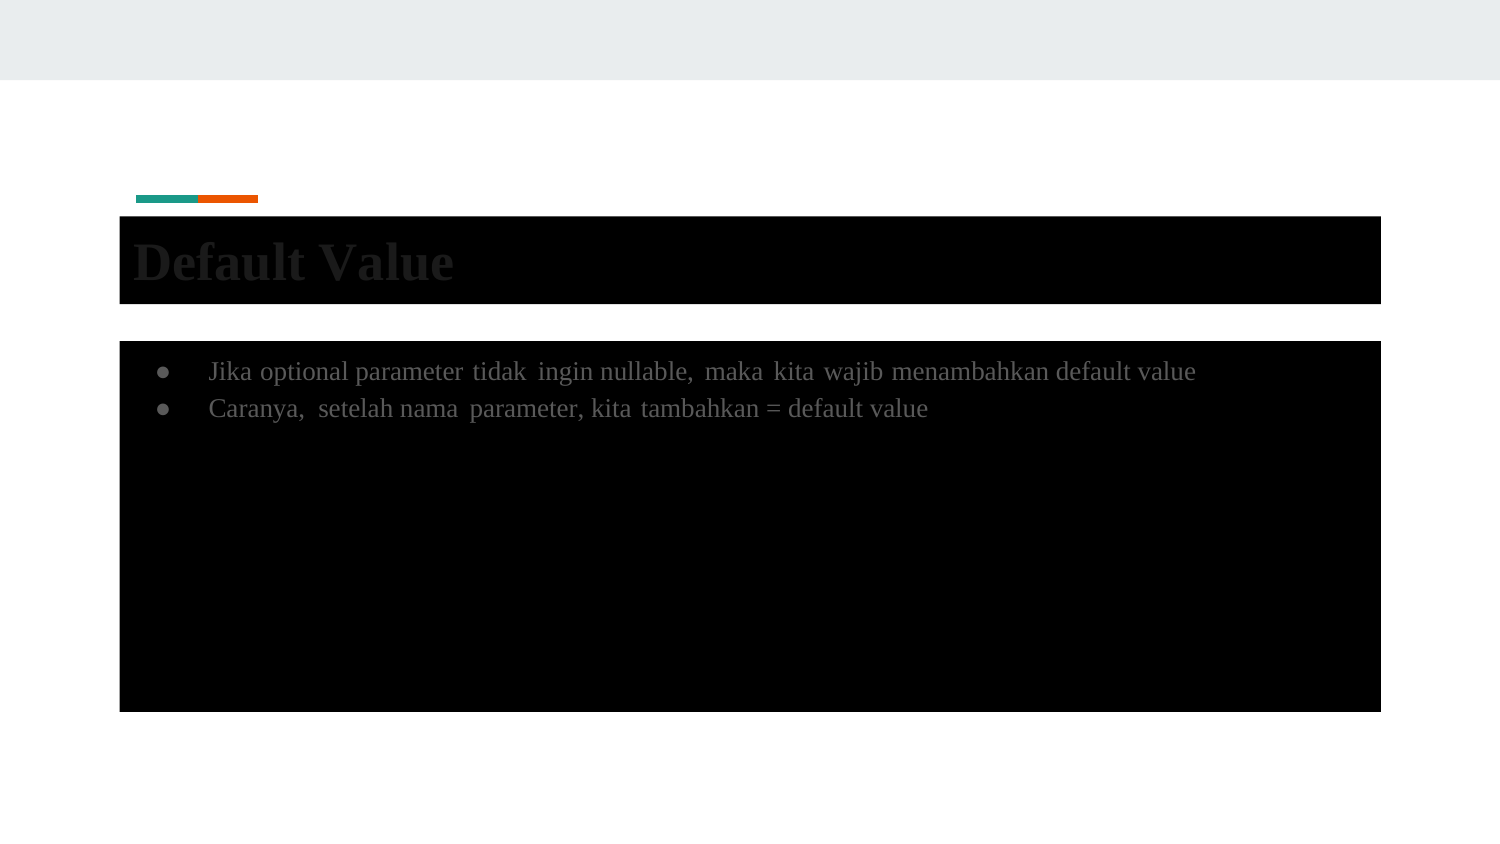

Default Value

●    Jika optional parameter tidak ingin nullable, maka kita wajib menambahkan default value
●    Caranya, setelah nama parameter, kita tambahkan = default value